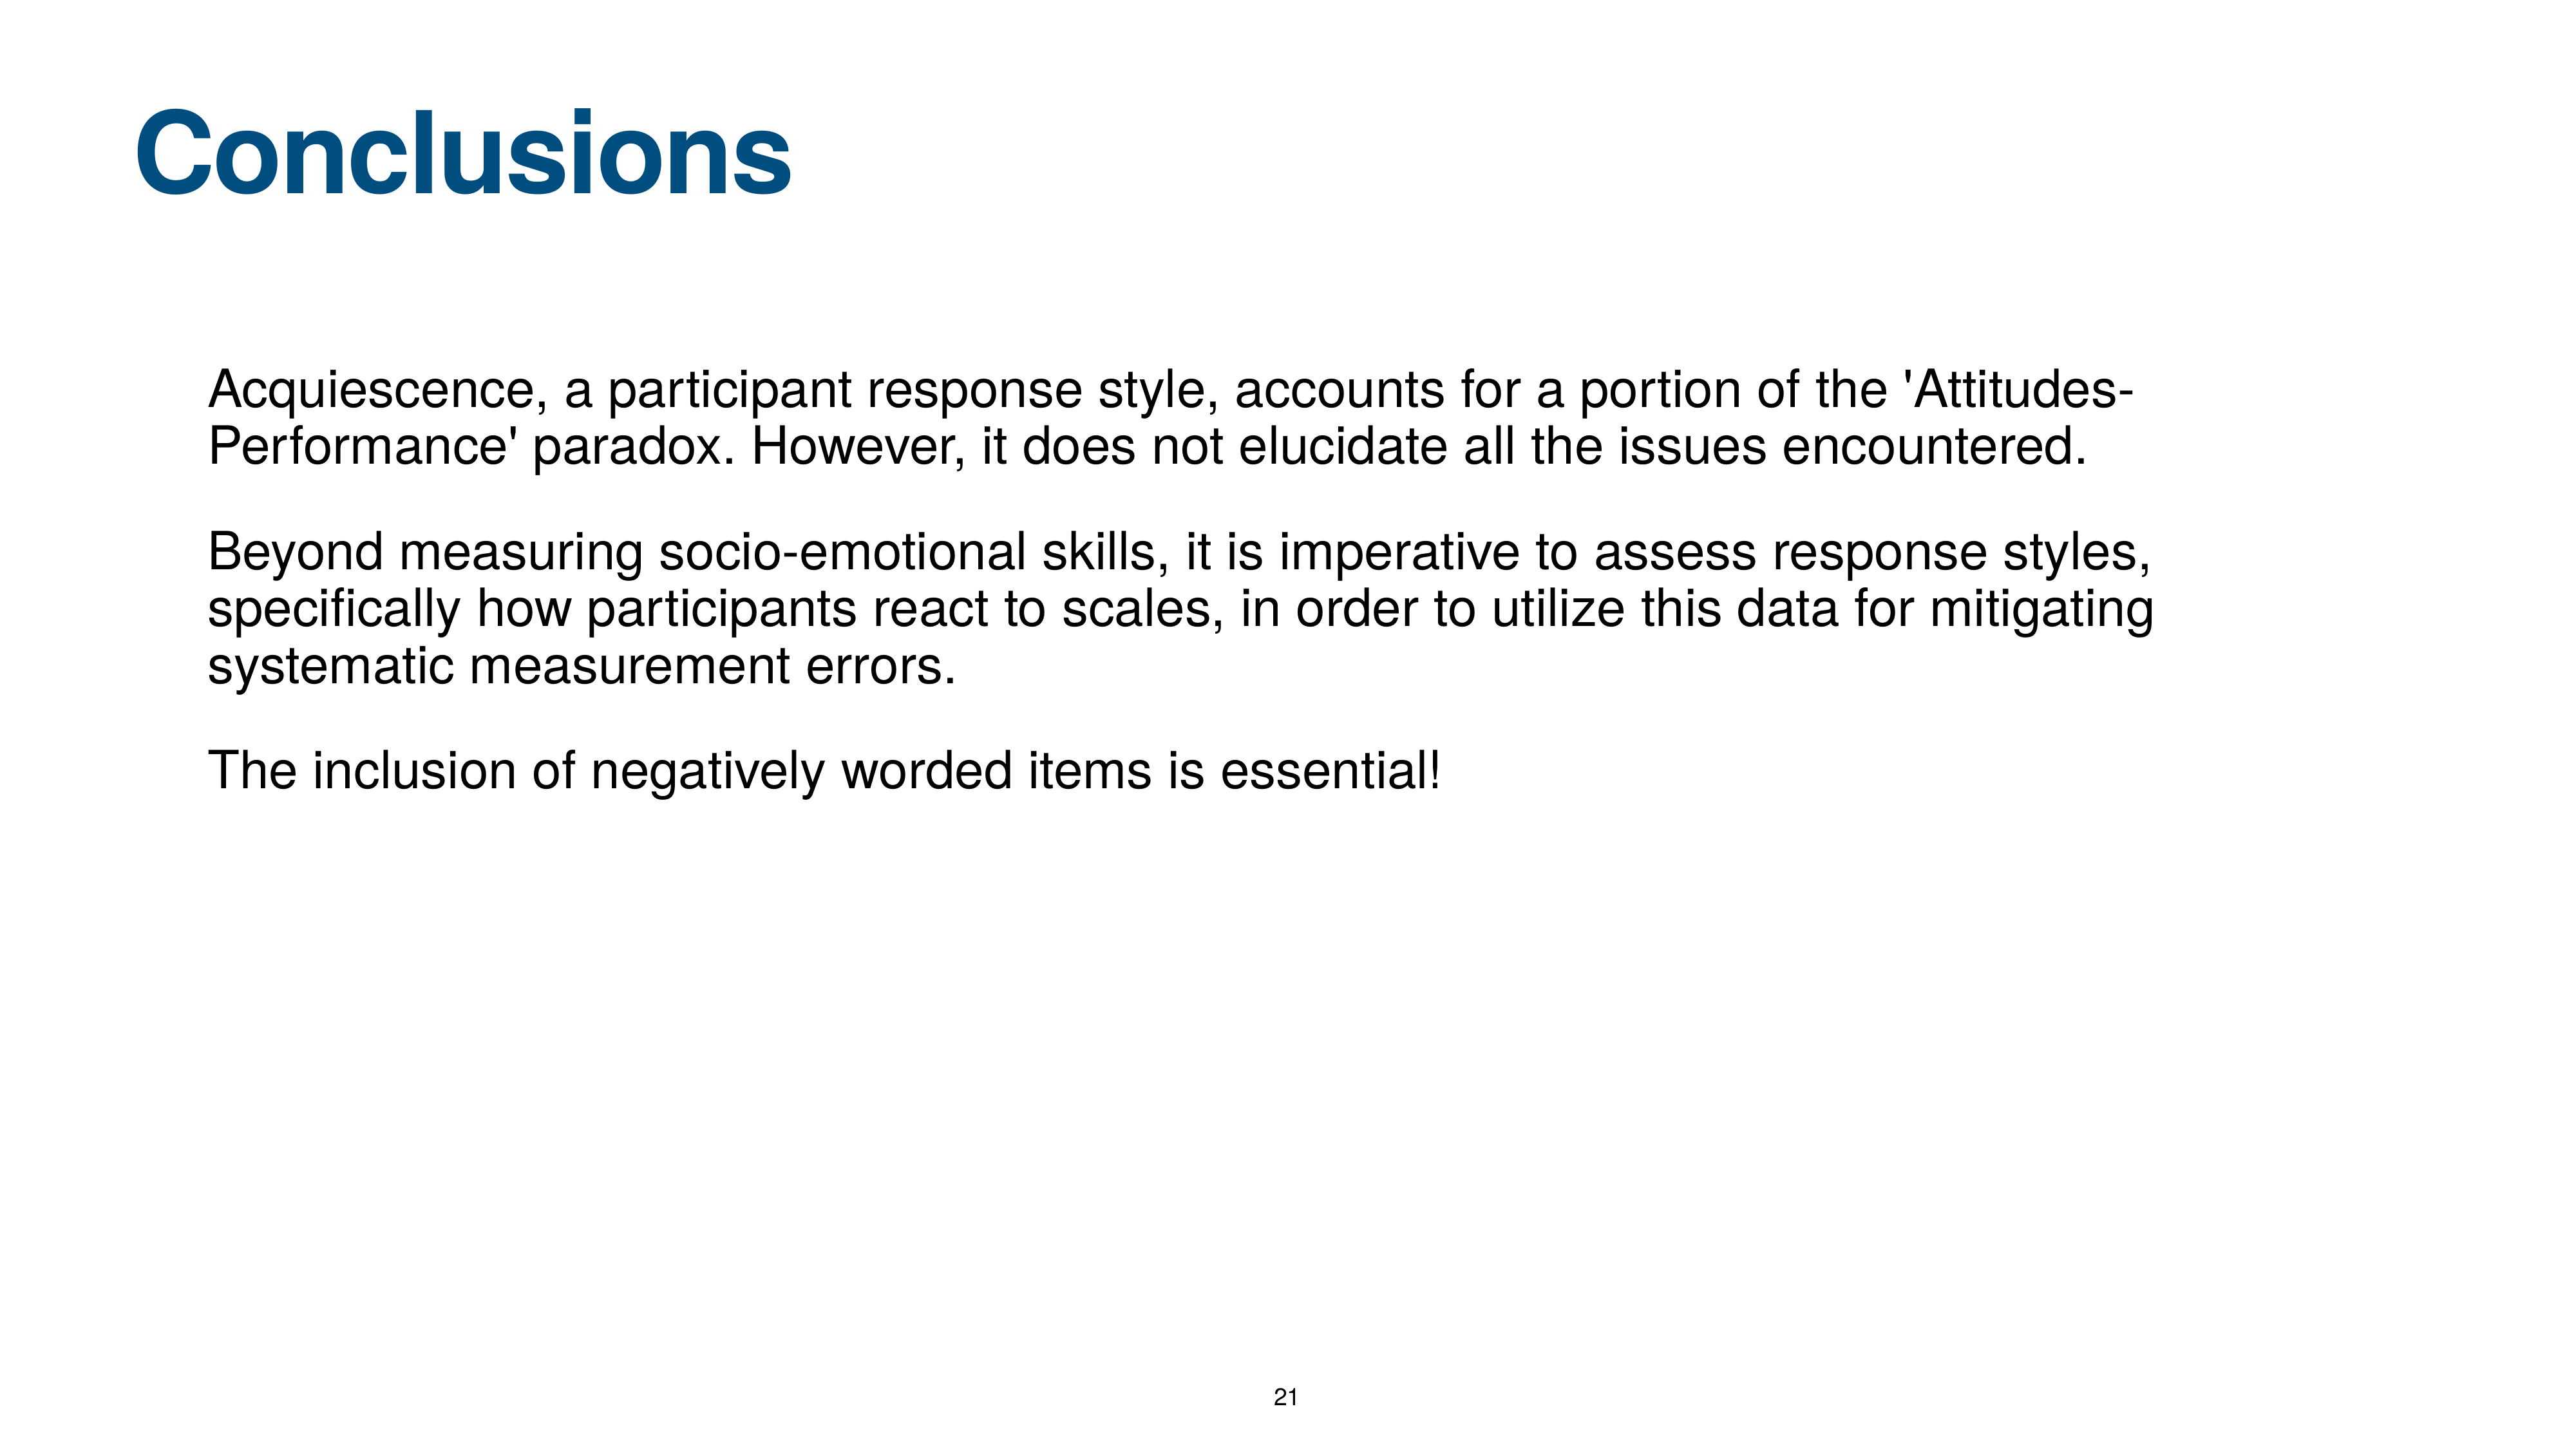

# Conclusions
Acquiescence, a participant response style, accounts for a portion of the 'Attitudes-Performance' paradox. However, it does not elucidate all the issues encountered.
Beyond measuring socio-emotional skills, it is imperative to assess response styles, specifically how participants react to scales, in order to utilize this data for mitigating systematic measurement errors.
The inclusion of negatively worded items is essential!
21